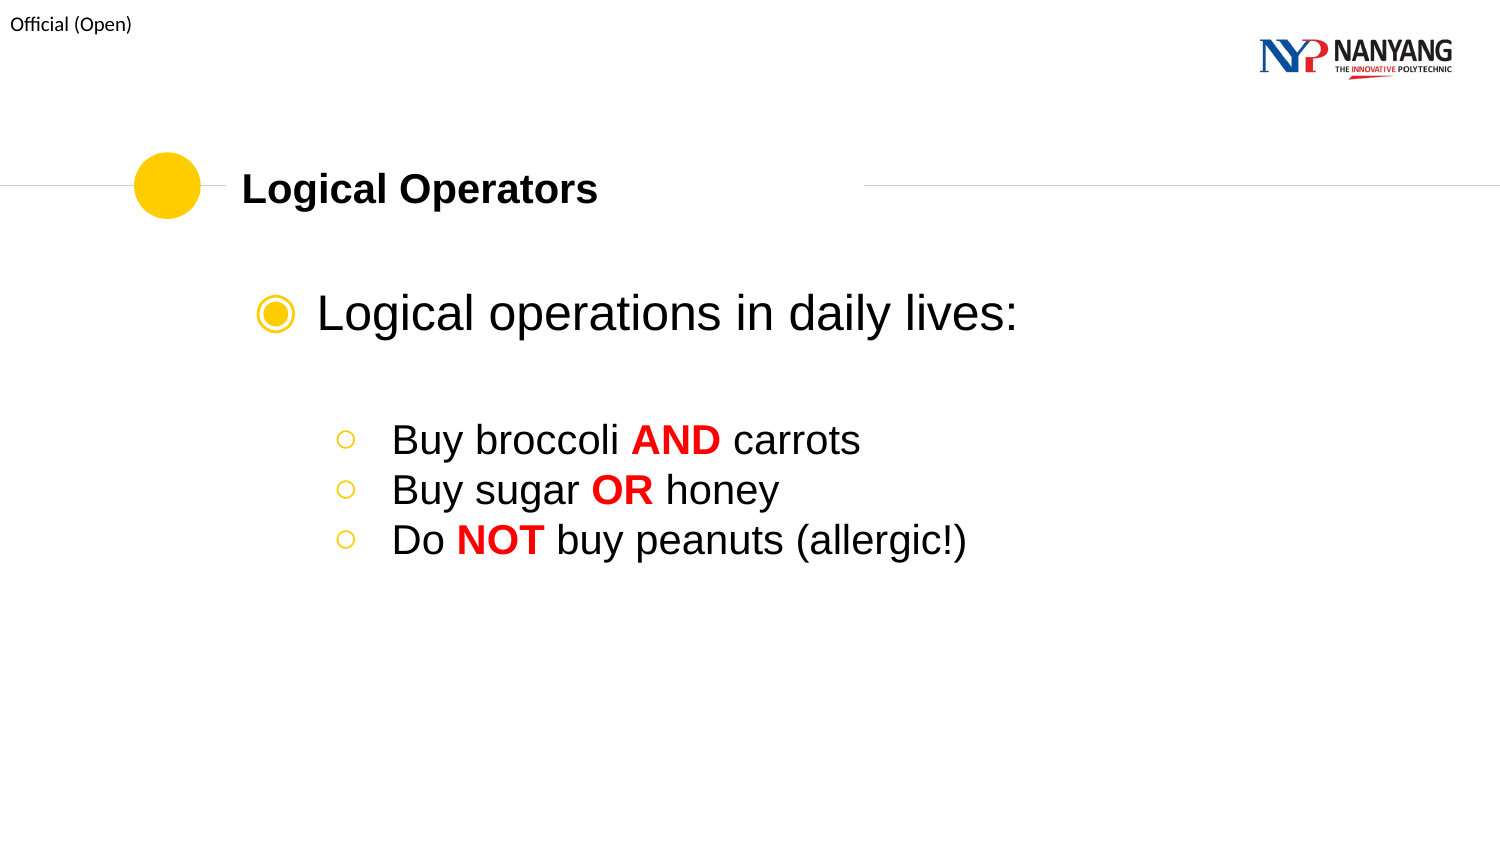

# Logical Operators
Logical operations in daily lives:

Buy broccoli AND carrots
Buy sugar OR honey
Do NOT buy peanuts (allergic!)